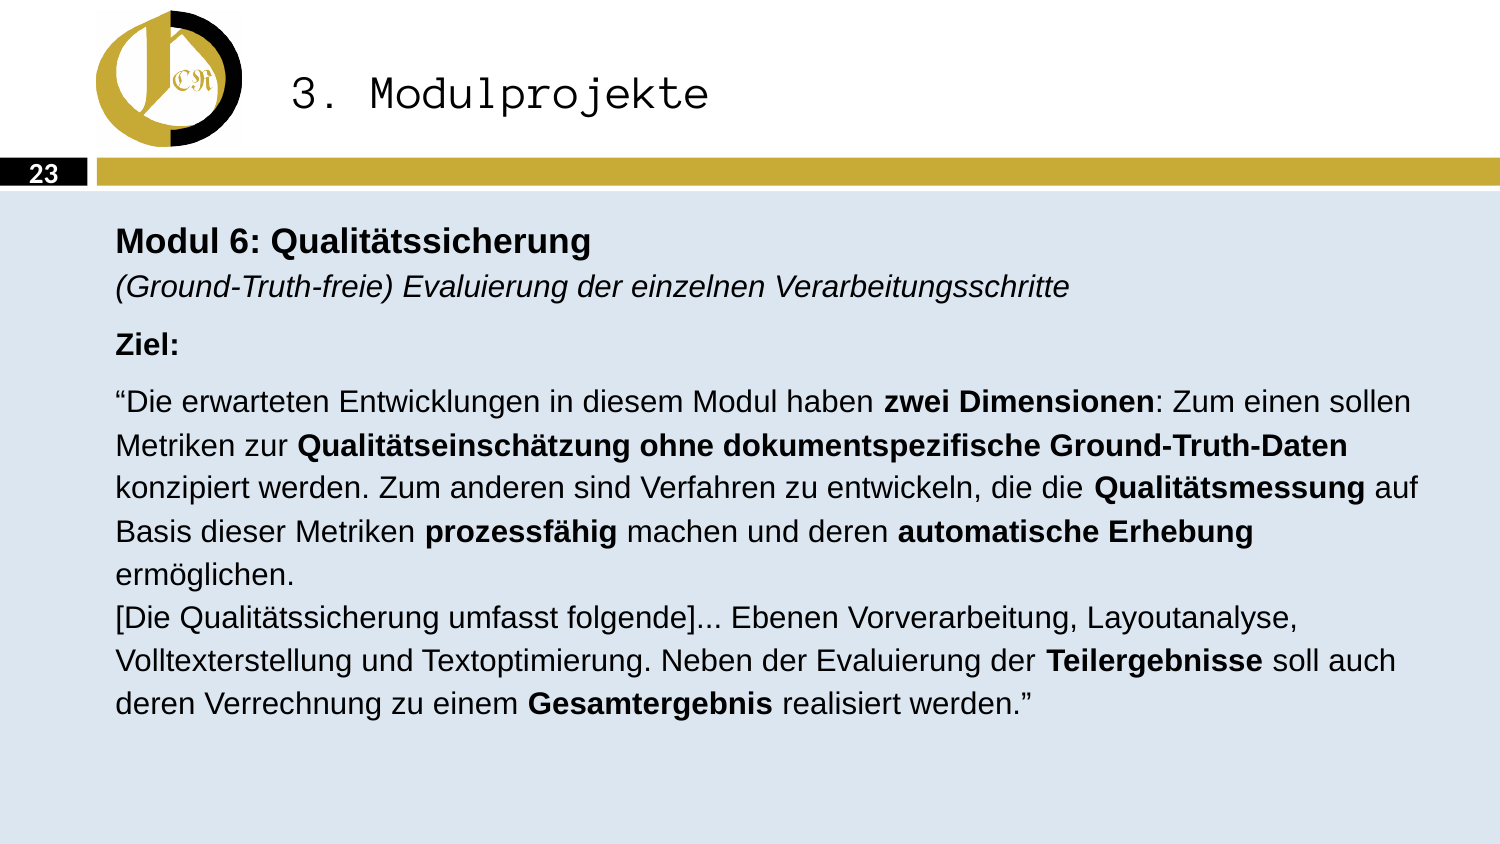

# 3. Modulprojekte
23
Modul 6: Qualitätssicherung
(Ground-Truth-freie) Evaluierung der einzelnen Verarbeitungsschritte
Ziel:
“Die erwarteten Entwicklungen in diesem Modul haben zwei Dimensionen: Zum einen sollen Metriken zur Qualitätseinschätzung ohne dokumentspezifische Ground-Truth-Daten konzipiert werden. Zum anderen sind Verfahren zu entwickeln, die die Qualitätsmessung auf Basis dieser Metriken prozessfähig machen und deren automatische Erhebung ermöglichen.
[Die Qualitätssicherung umfasst folgende]... Ebenen Vorverarbeitung, Layoutanalyse, Volltexterstellung und Textoptimierung. Neben der Evaluierung der Teilergebnisse soll auch deren Verrechnung zu einem Gesamtergebnis realisiert werden.”